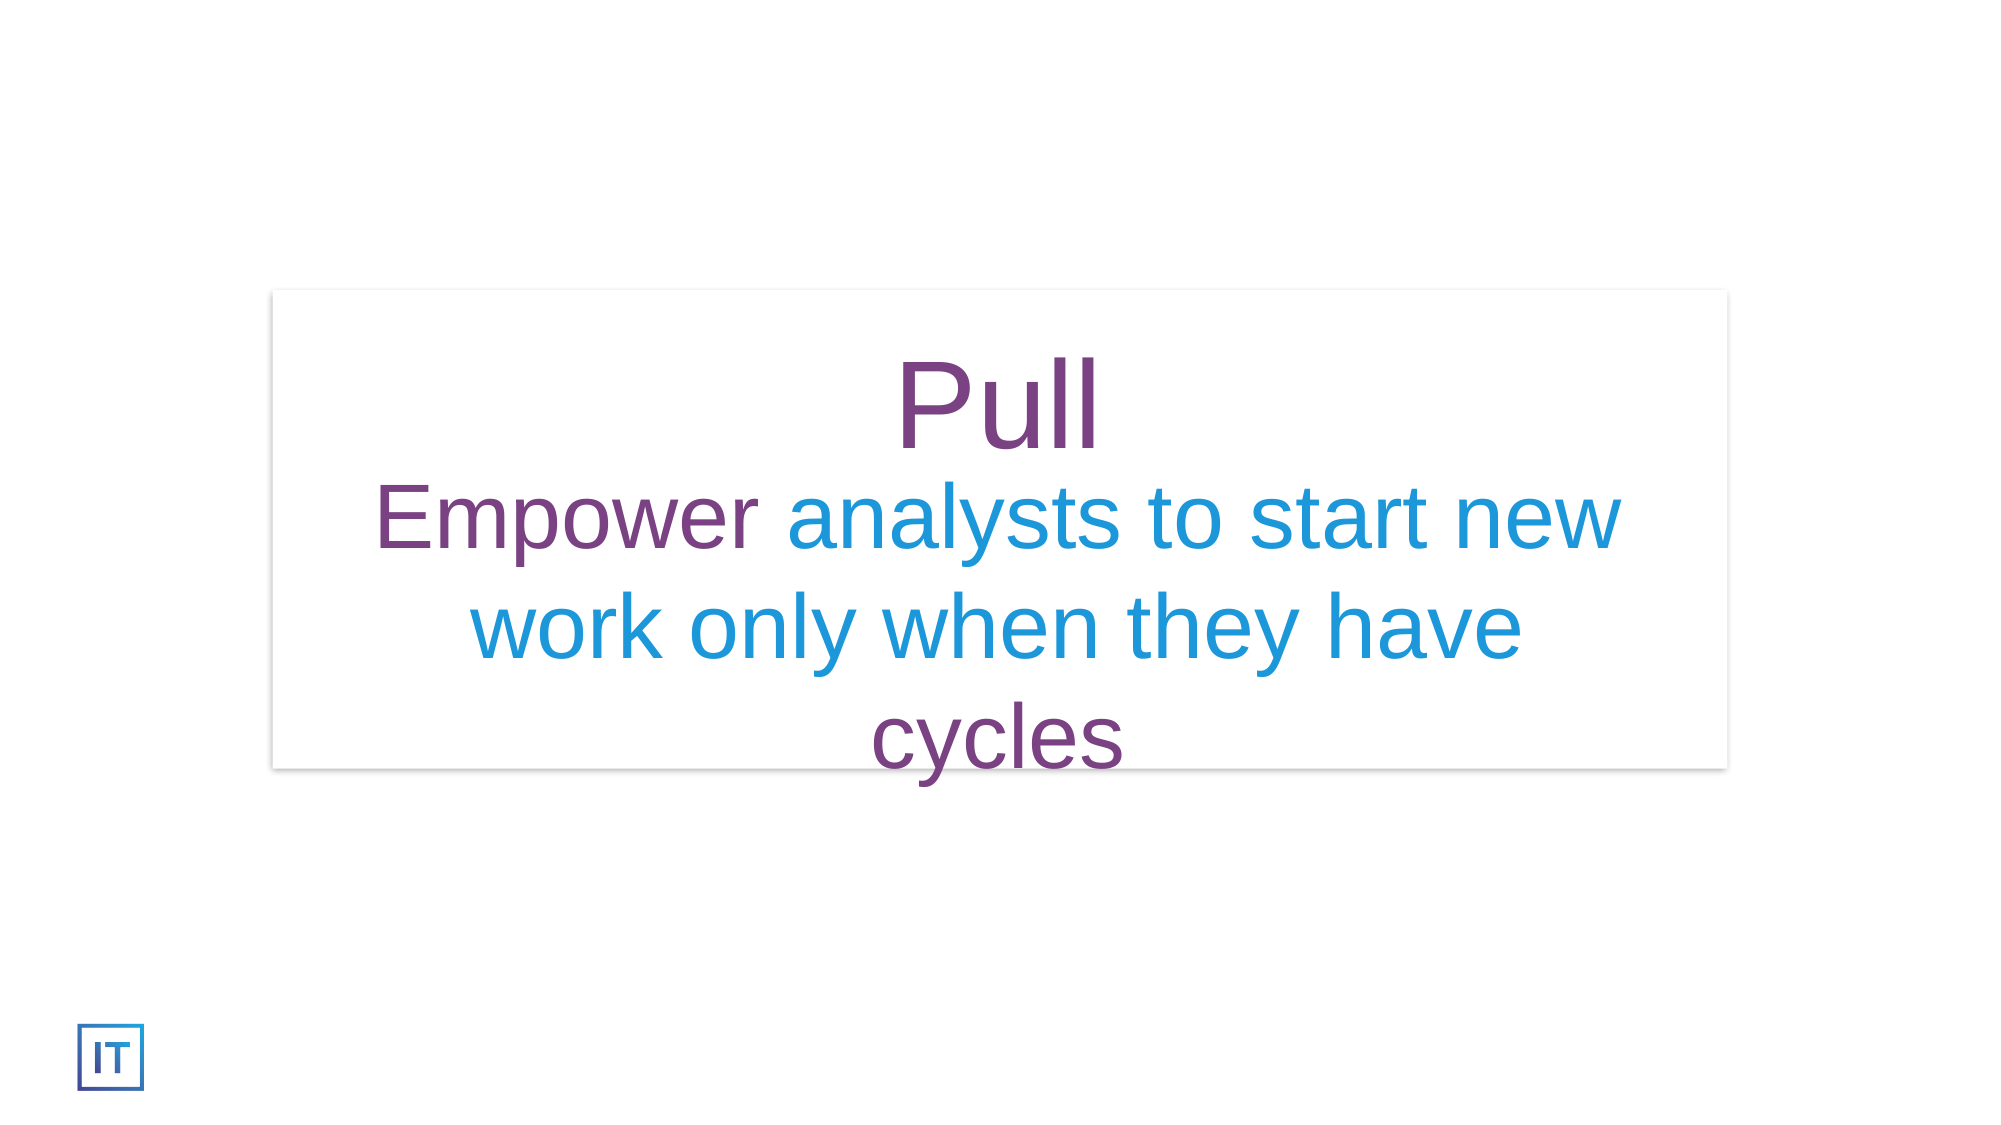

# Pull
Empower analysts to start new work only when they have cycles